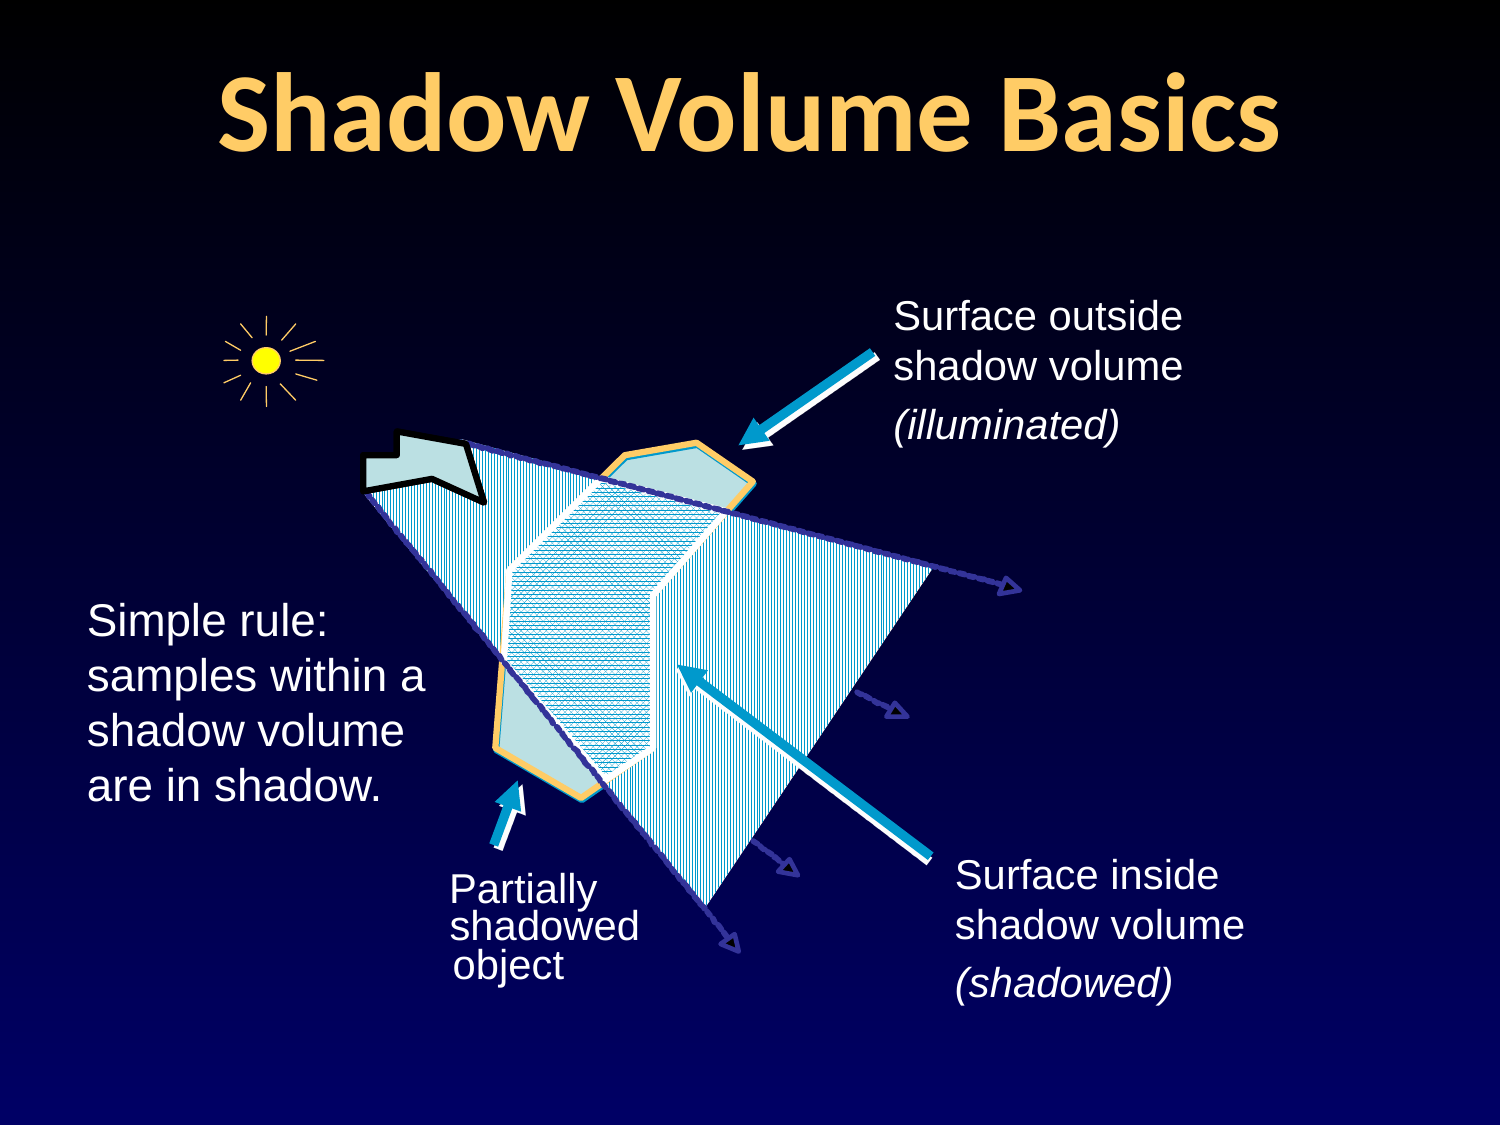

# Shadow Volume Basics
Surface outside
shadow volume
(illuminated)

Simple rule:
samples within a
shadow volume
are in shadow.

Surface inside
shadow volume
(shadowed)

Partially
shadowed
object